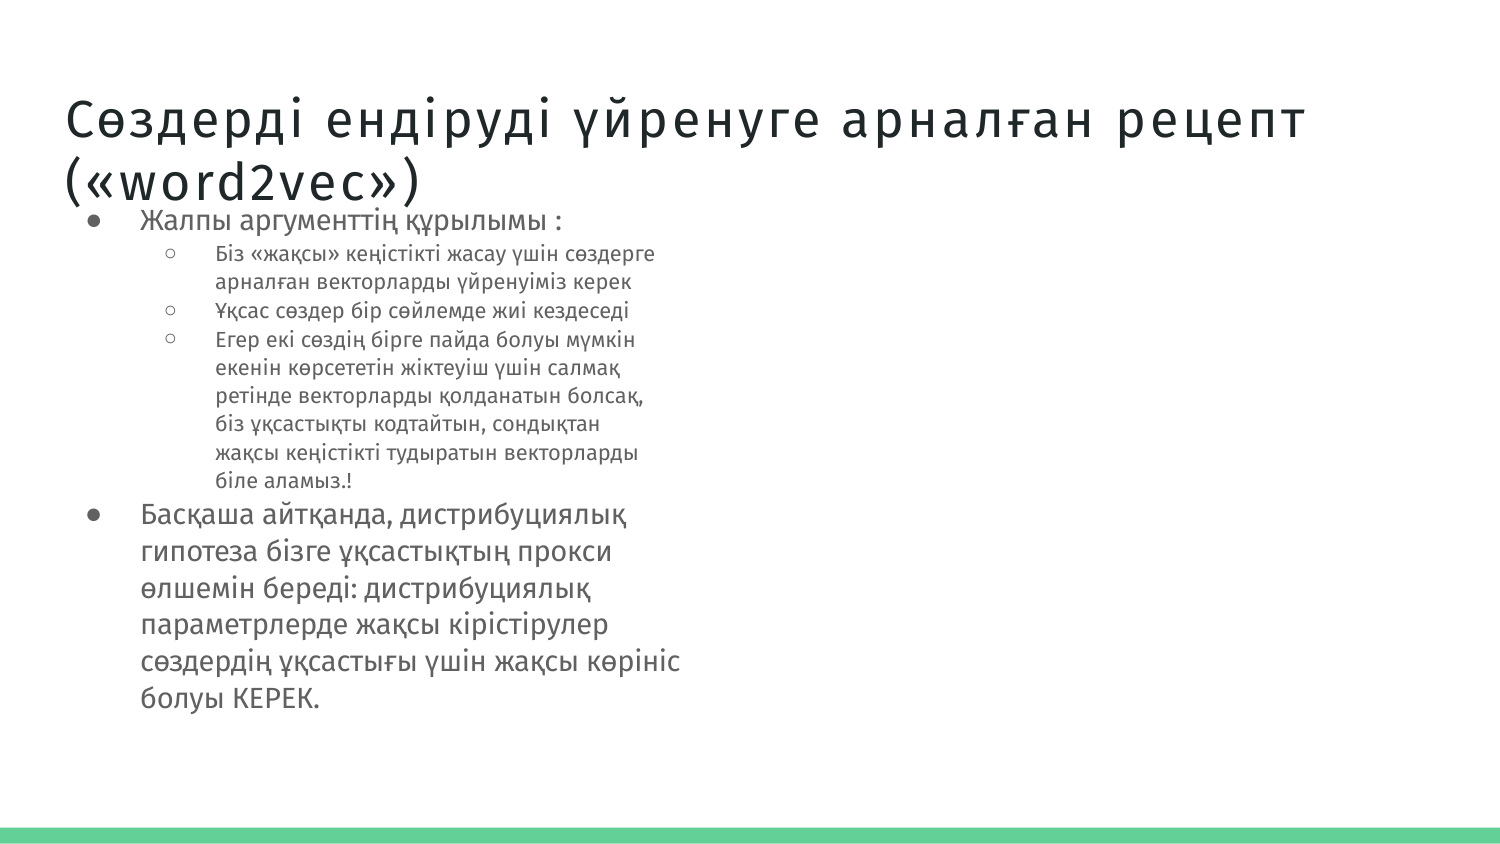

# Сөздерді ендіруді үйренуге арналған рецепт («word2vec»)
Жалпы аргументтің құрылымы :
Біз «жақсы» кеңістікті жасау үшін сөздерге арналған векторларды үйренуіміз керек
Ұқсас сөздер бір сөйлемде жиі кездеседі
Егер екі сөздің бірге пайда болуы мүмкін екенін көрсететін жіктеуіш үшін салмақ ретінде векторларды қолданатын болсақ, біз ұқсастықты кодтайтын, сондықтан жақсы кеңістікті тудыратын векторларды біле аламыз.!
Басқаша айтқанда, дистрибуциялық гипотеза бізге ұқсастықтың прокси өлшемін береді: дистрибуциялық параметрлерде жақсы кірістірулер сөздердің ұқсастығы үшін жақсы көрініс болуы КЕРЕК.